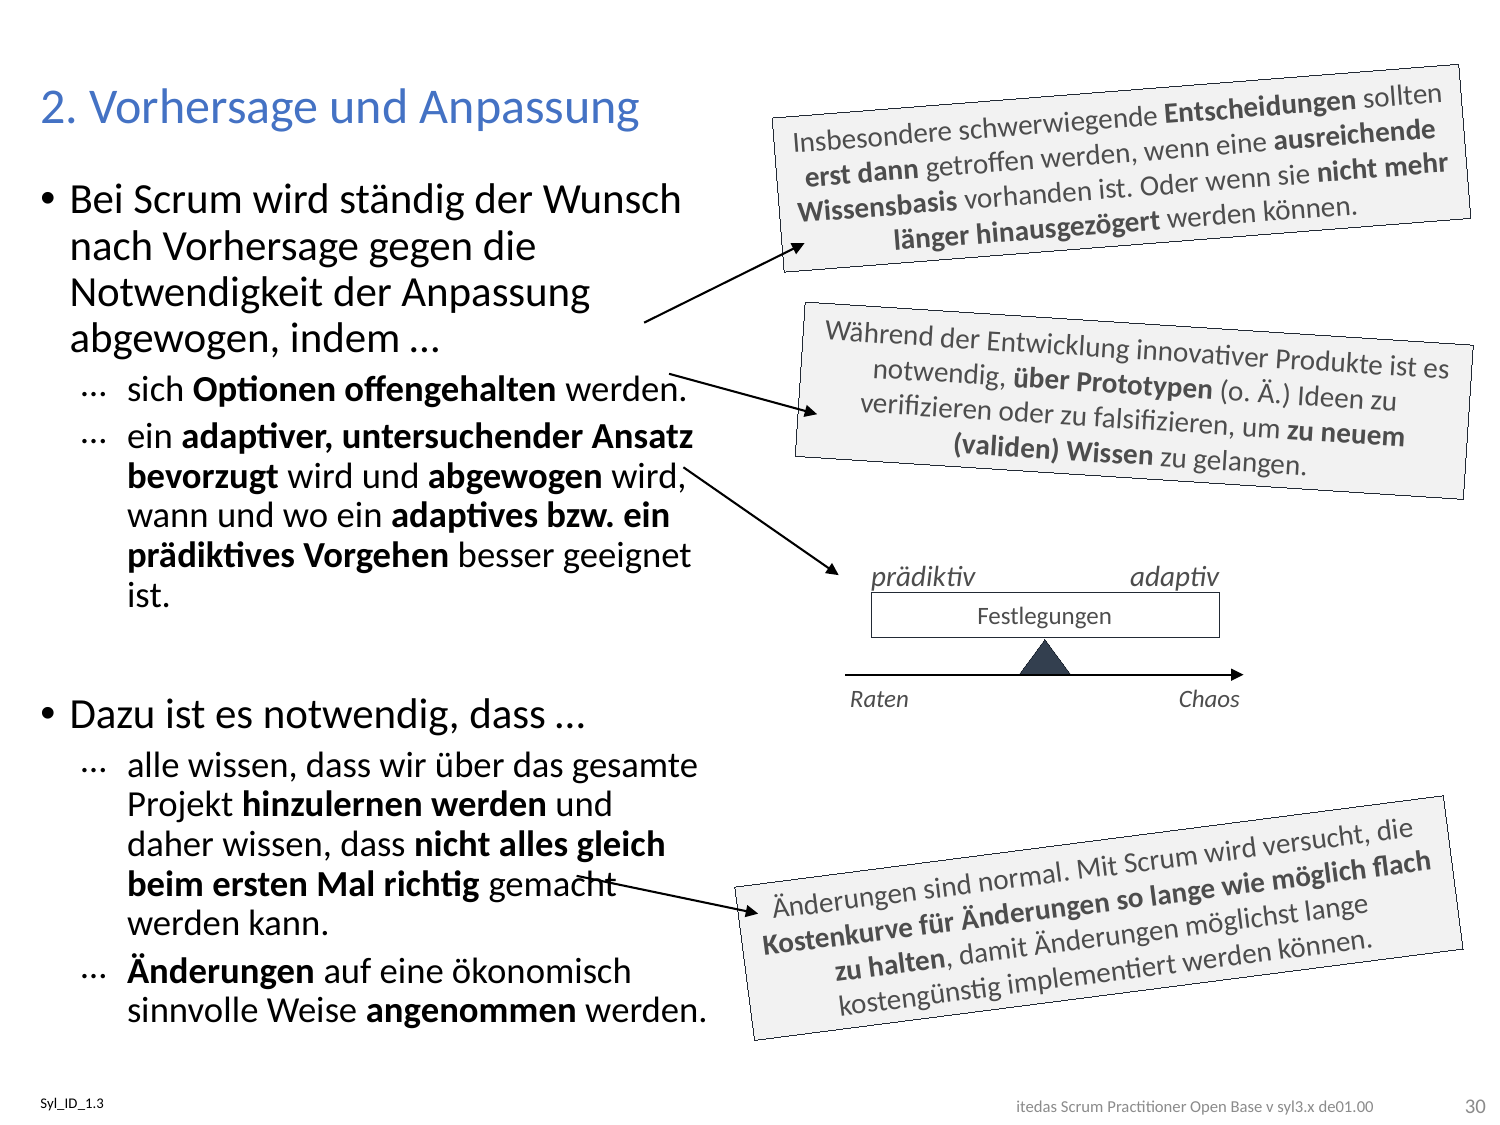

# 2. Vorhersage und Anpassung
Insbesondere schwerwiegende Entscheidungen sollten erst dann getroffen werden, wenn eine ausreichende Wissensbasis vorhanden ist. Oder wenn sie nicht mehr länger hinausgezögert werden können.
Bei Scrum wird ständig der Wunsch nach Vorhersage gegen die Notwendigkeit der Anpassung abgewogen, indem …
sich Optionen offengehalten werden.
ein adaptiver, untersuchender Ansatz bevorzugt wird und abgewogen wird, wann und wo ein adaptives bzw. ein prädiktives Vorgehen besser geeignet ist.

Dazu ist es notwendig, dass …
alle wissen, dass wir über das gesamte Projekt hinzulernen werden und daher wissen, dass nicht alles gleich beim ersten Mal richtig gemacht werden kann.
Änderungen auf eine ökonomisch sinnvolle Weise angenommen werden.
Während der Entwicklung innovativer Produkte ist es notwendig, über Prototypen (o. Ä.) Ideen zu verifizieren oder zu falsifizieren, um zu neuem (validen) Wissen zu gelangen.

Raten
Chaos
prädiktiv
adaptiv
Festlegungen
Änderungen sind normal. Mit Scrum wird versucht, die Kostenkurve für Änderungen so lange wie möglich flach zu halten, damit Änderungen möglichst lange kostengünstig implementiert werden können.
30
Syl_ID_1.3
itedas Scrum Practitioner Open Base v syl3.x de01.00